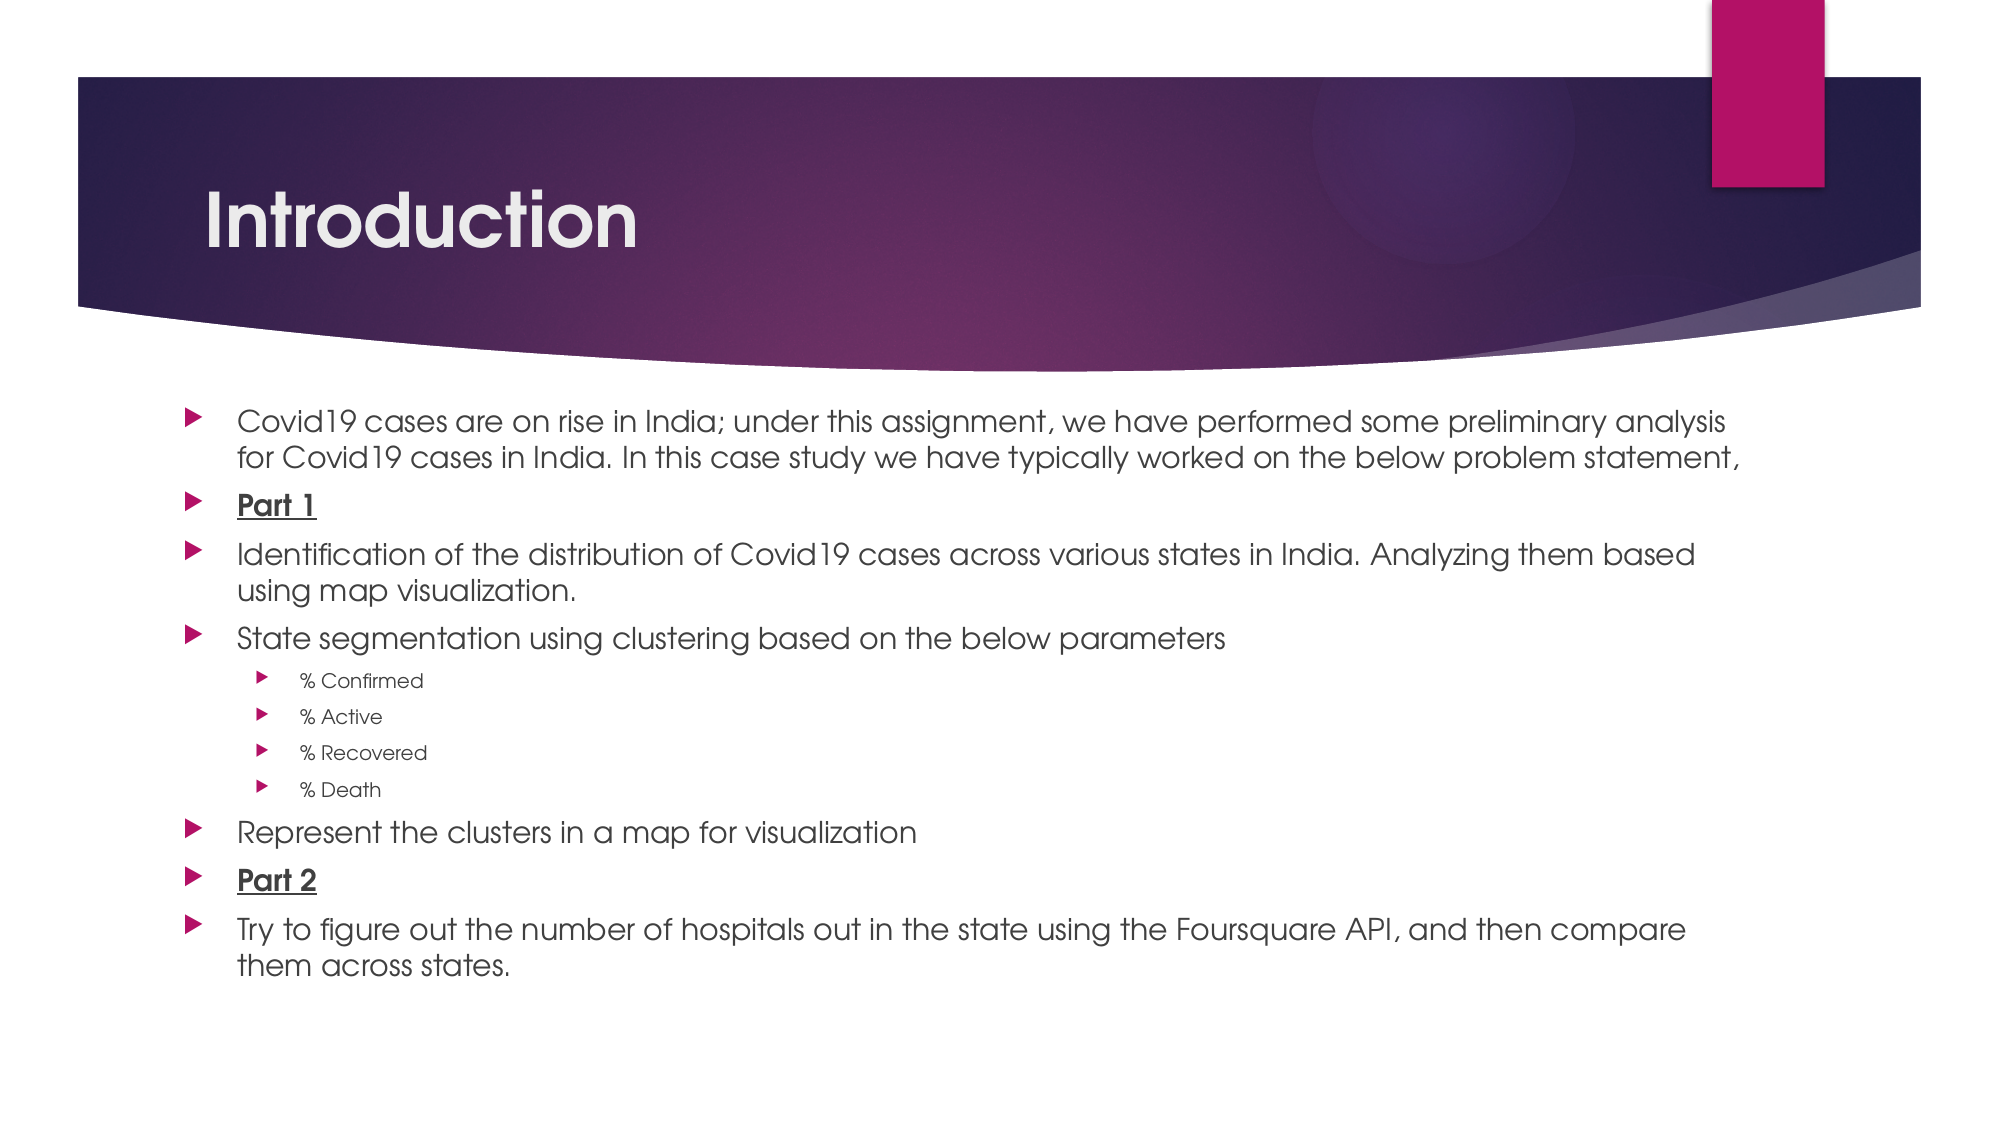

# Introduction
Covid19 cases are on rise in India; under this assignment, we have performed some preliminary analysis for Covid19 cases in India. In this case study we have typically worked on the below problem statement,
Part 1
Identification of the distribution of Covid19 cases across various states in India. Analyzing them based using map visualization.
State segmentation using clustering based on the below parameters
% Confirmed
% Active
% Recovered
% Death
Represent the clusters in a map for visualization
Part 2
Try to figure out the number of hospitals out in the state using the Foursquare API, and then compare them across states.